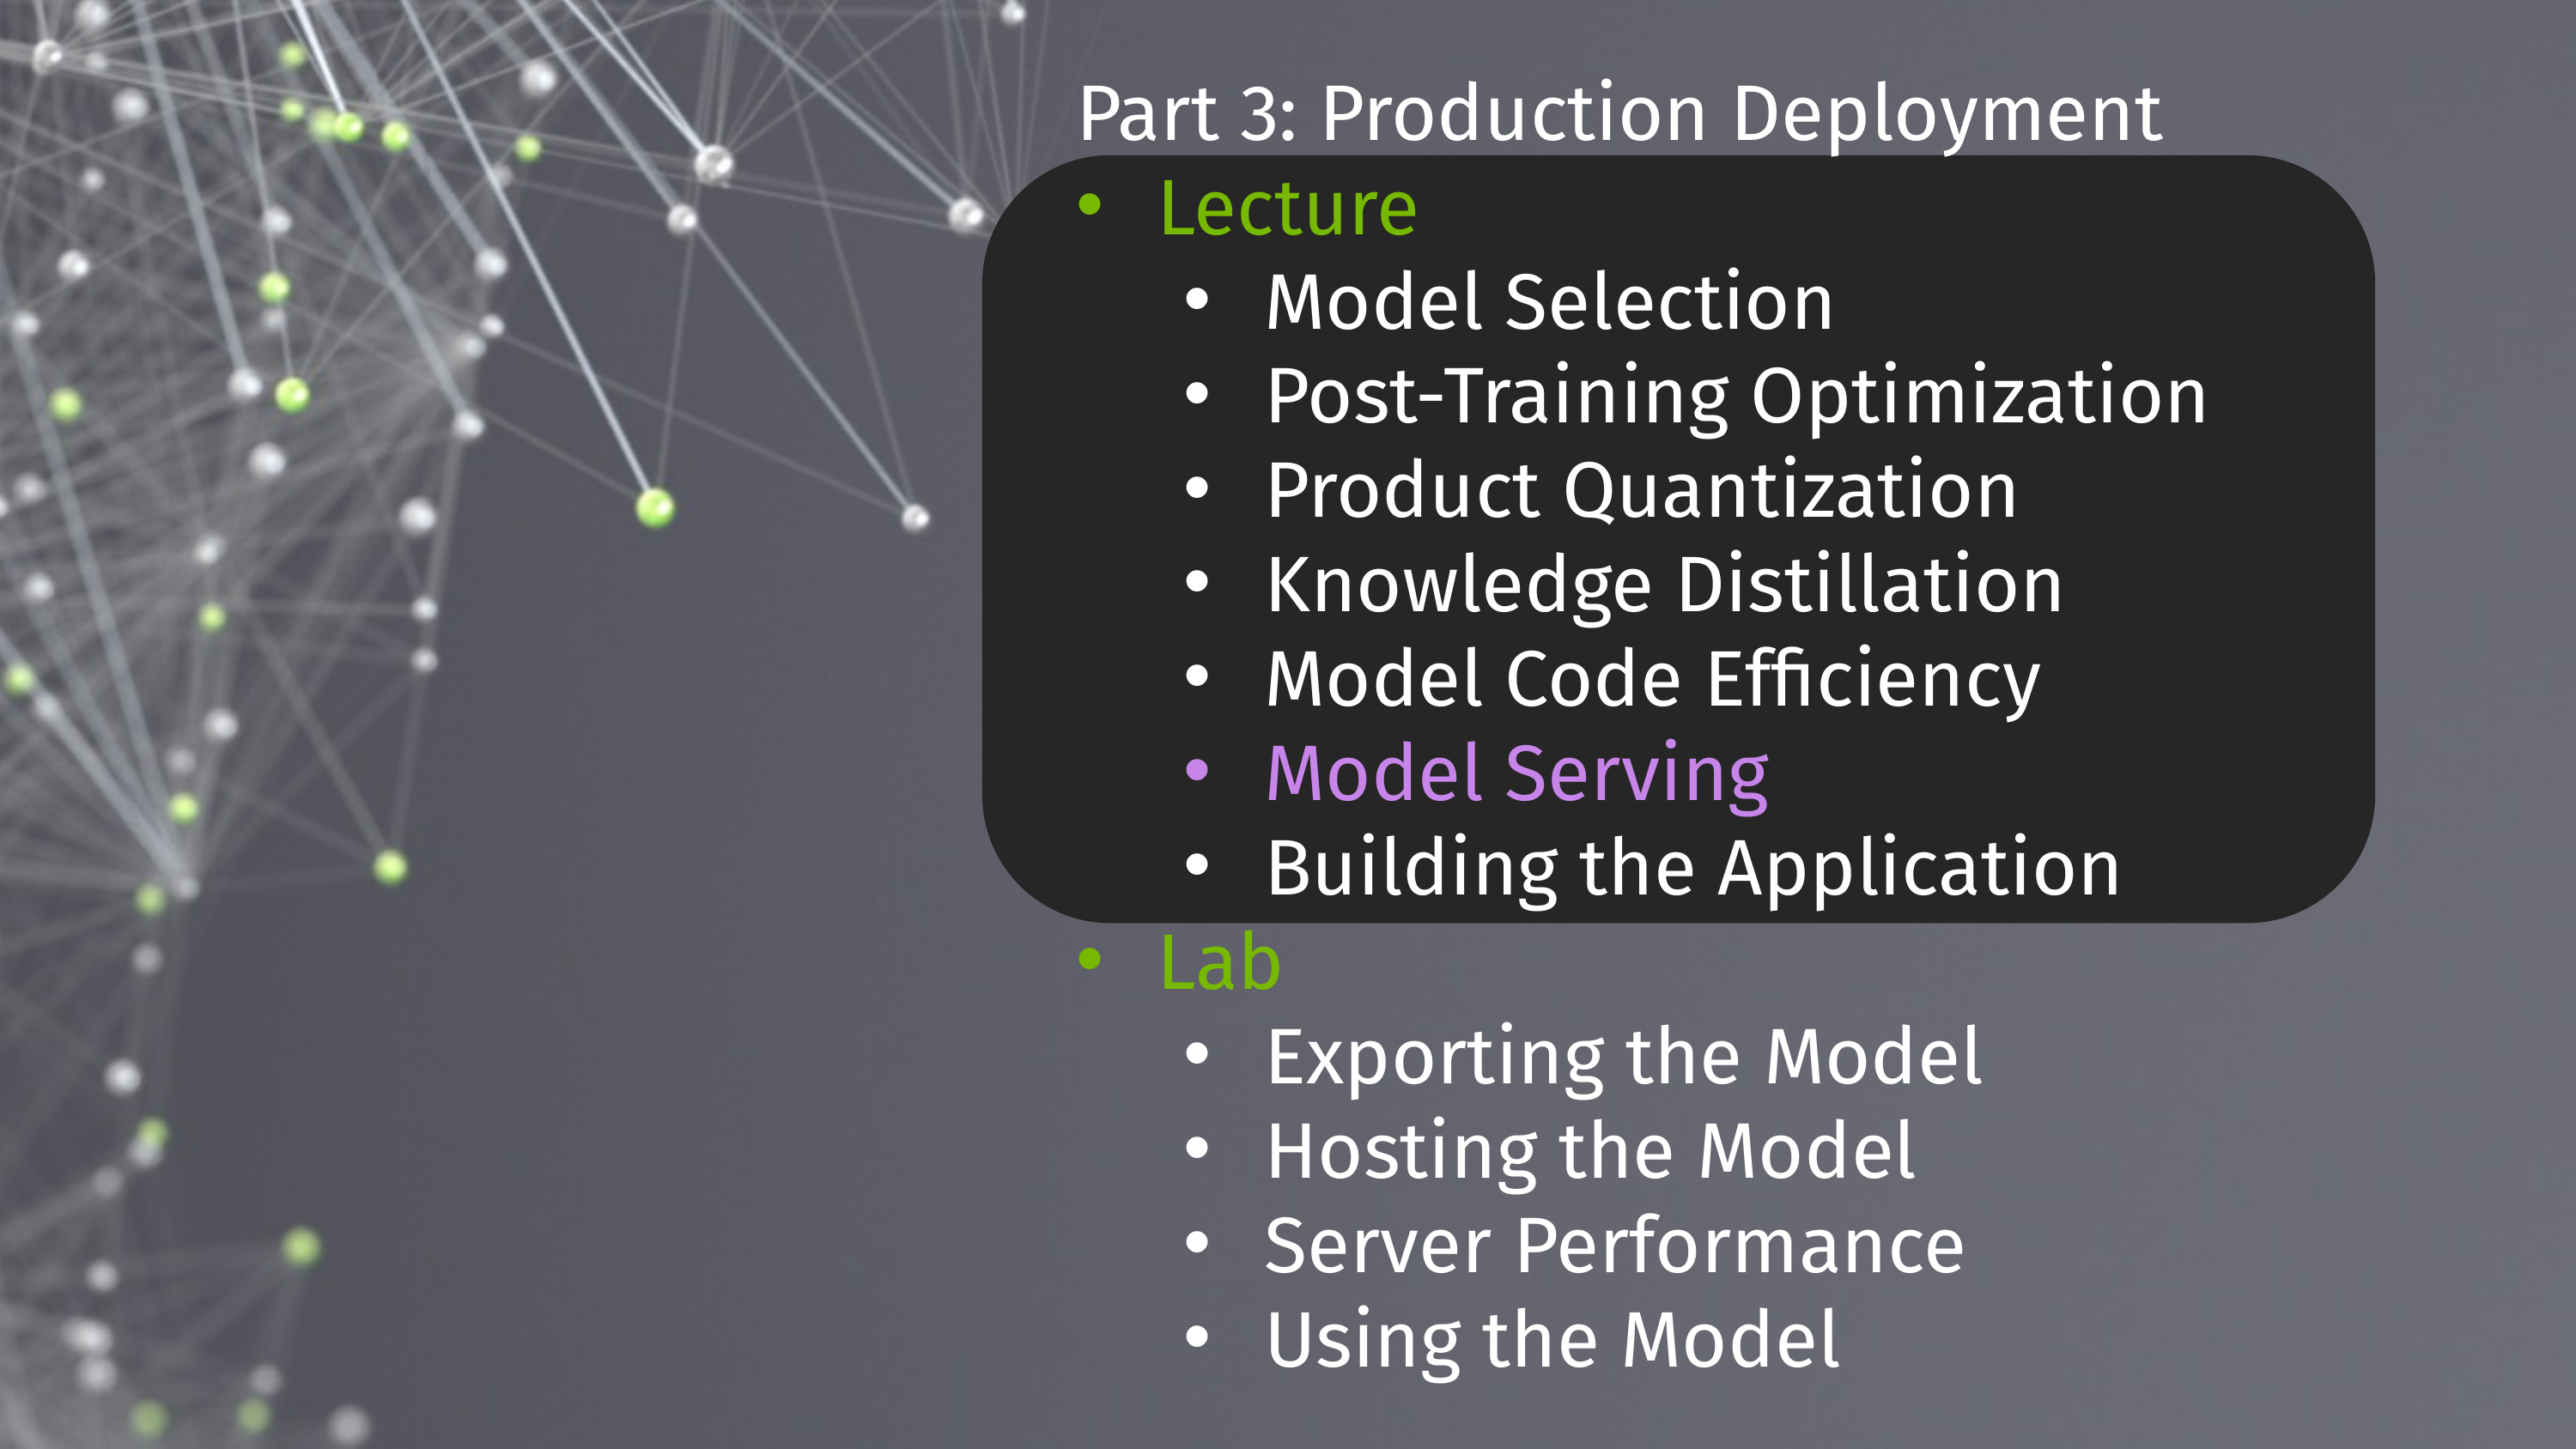

Part 3: Production Deployment
Lecture
Model Selection
Post-Training Optimization
Product Quantization
Knowledge Distillation
Model Code Efficiency
Model Serving
Building the Application
Lab
Exporting the Model
Hosting the Model
Server Performance
Using the Model